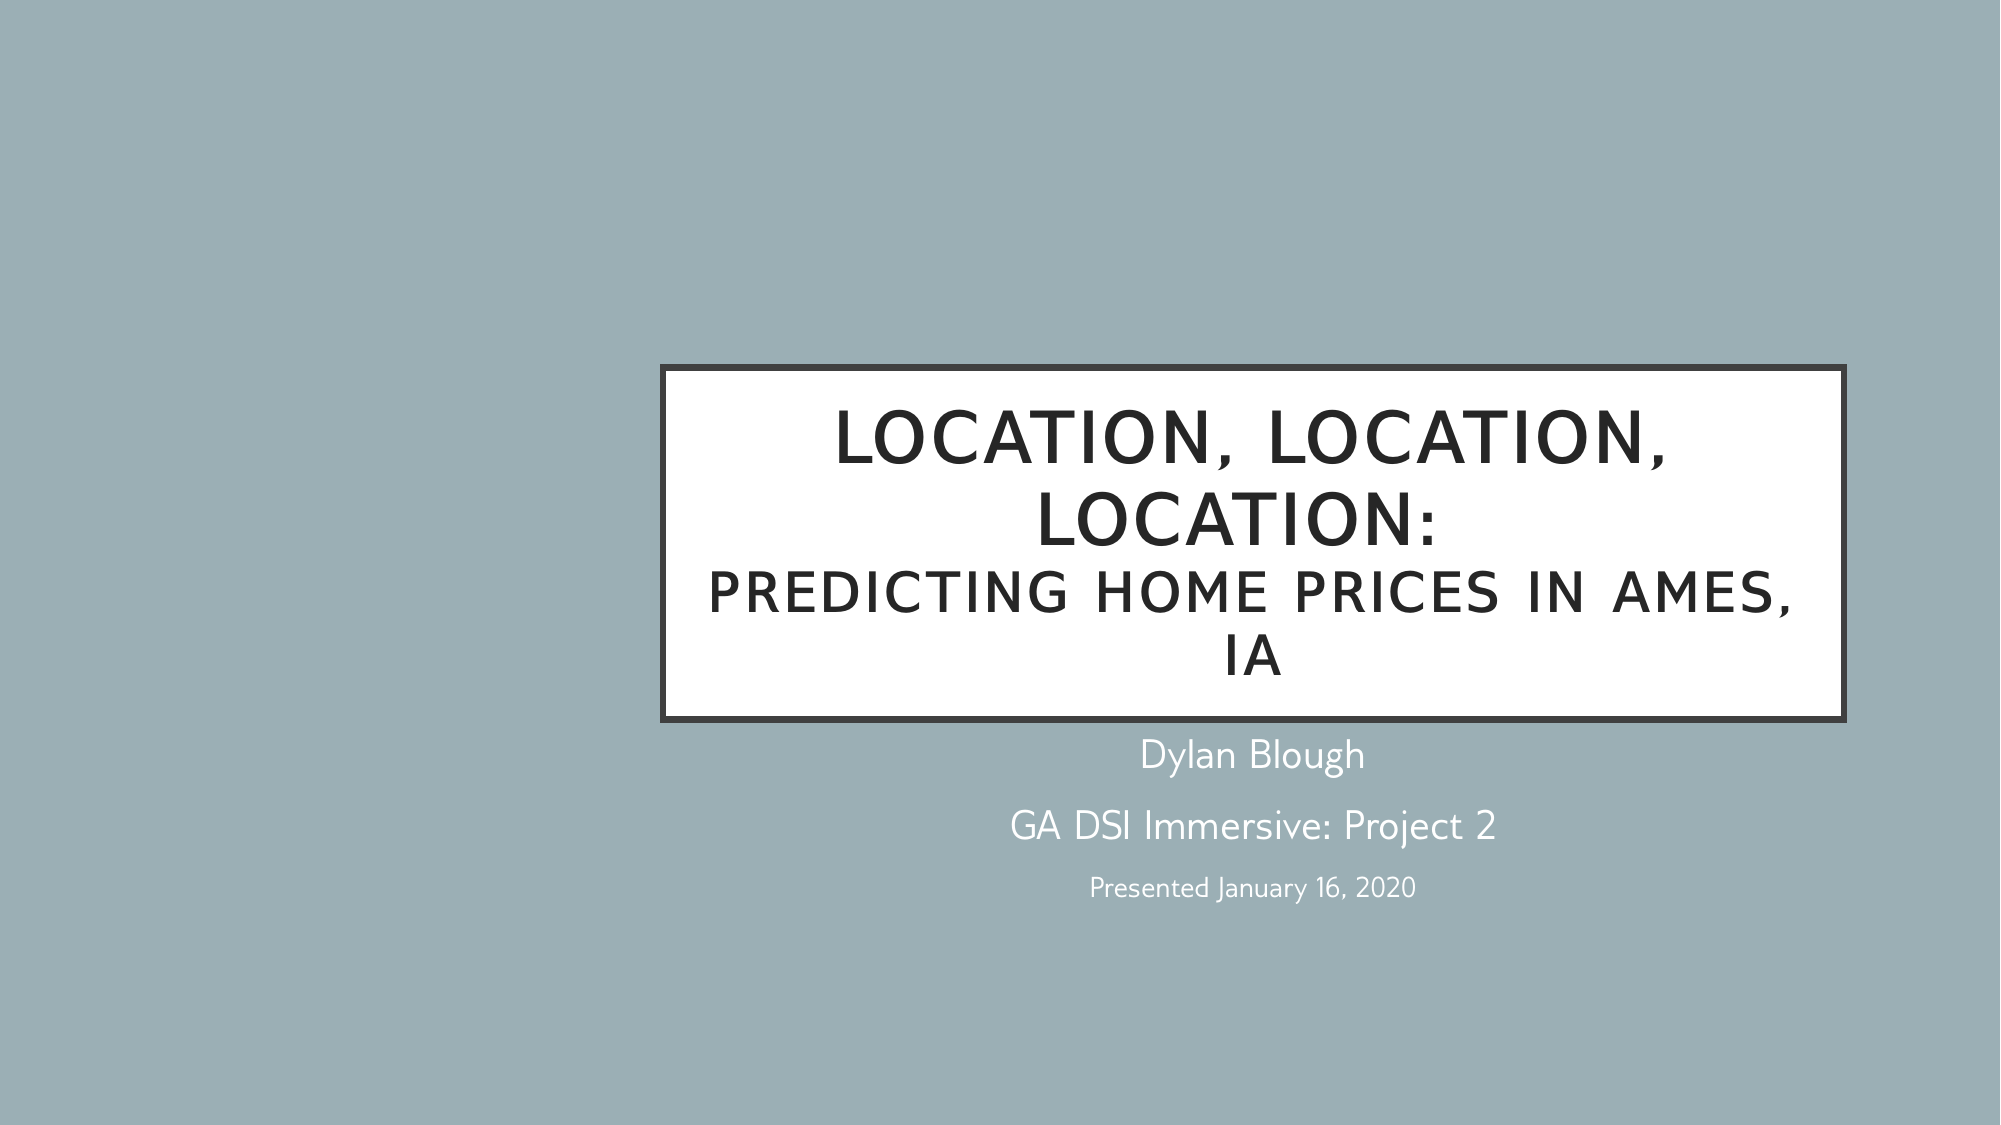

# Location, Location, Location: Predicting home prices in Ames, IA
Dylan Blough
GA DSI Immersive: Project 2
Presented January 16, 2020